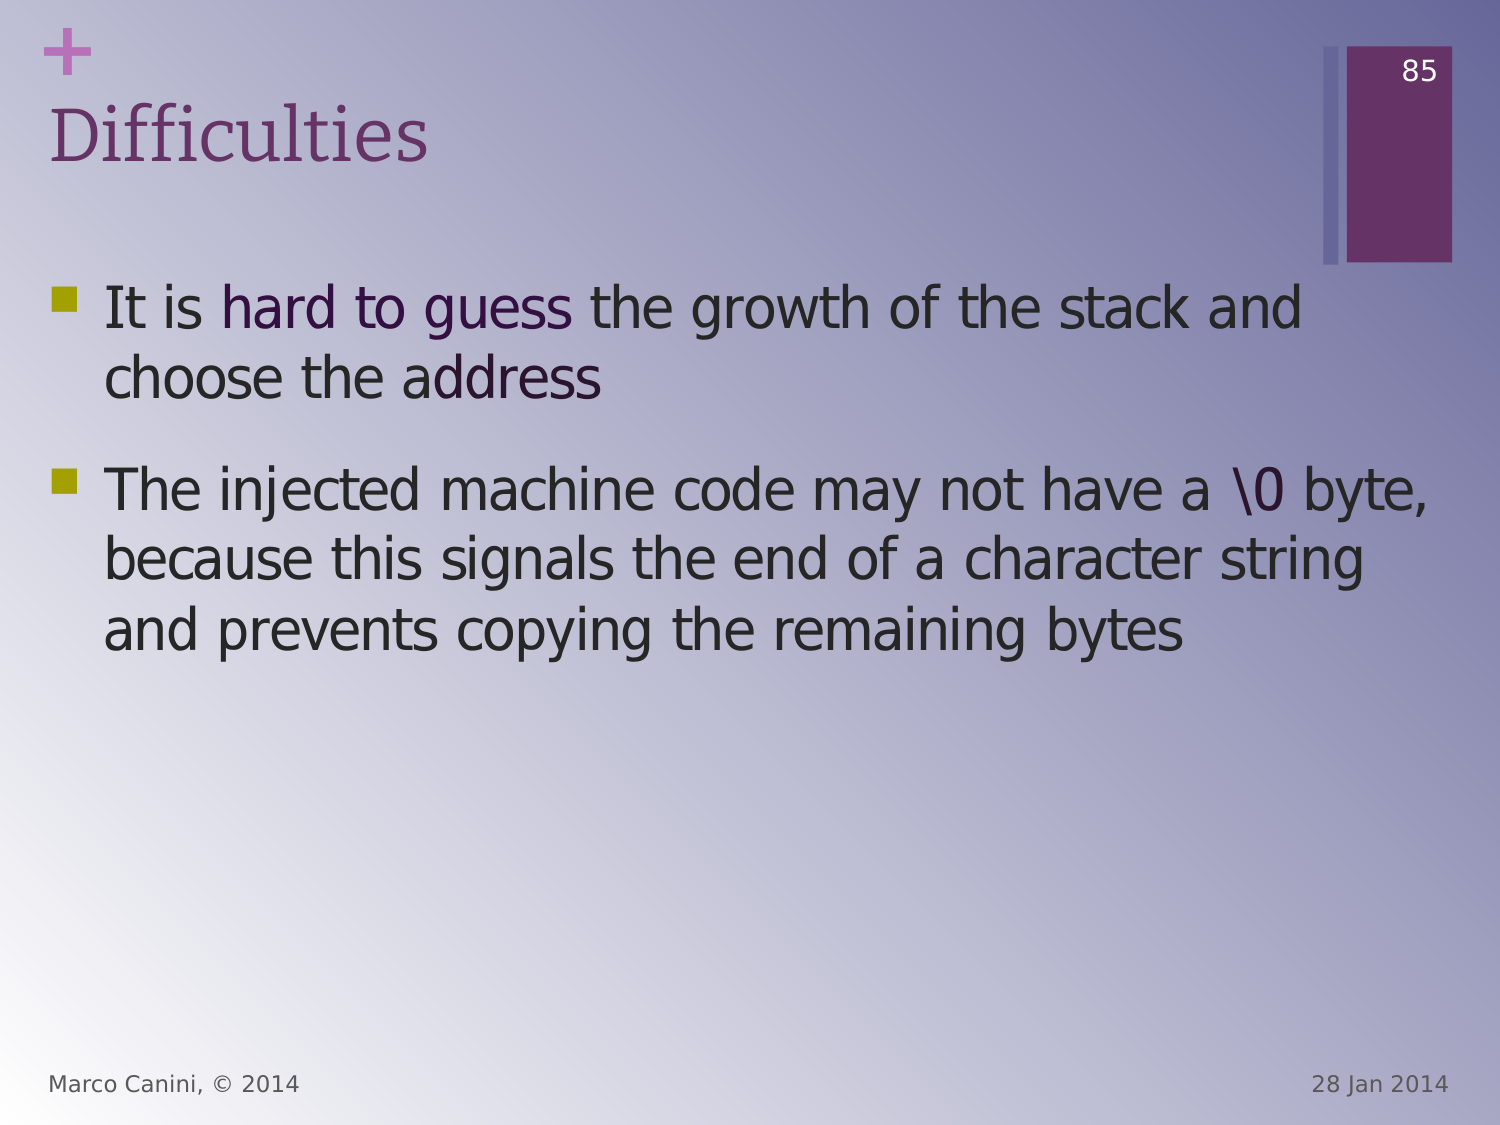

85
# Difficulties
It is hard to guess the growth of the stack and choose the address
The injected machine code may not have a \0 byte, because this signals the end of a character string and prevents copying the remaining bytes

Marco Canini, © 2014
28 Jan 2014